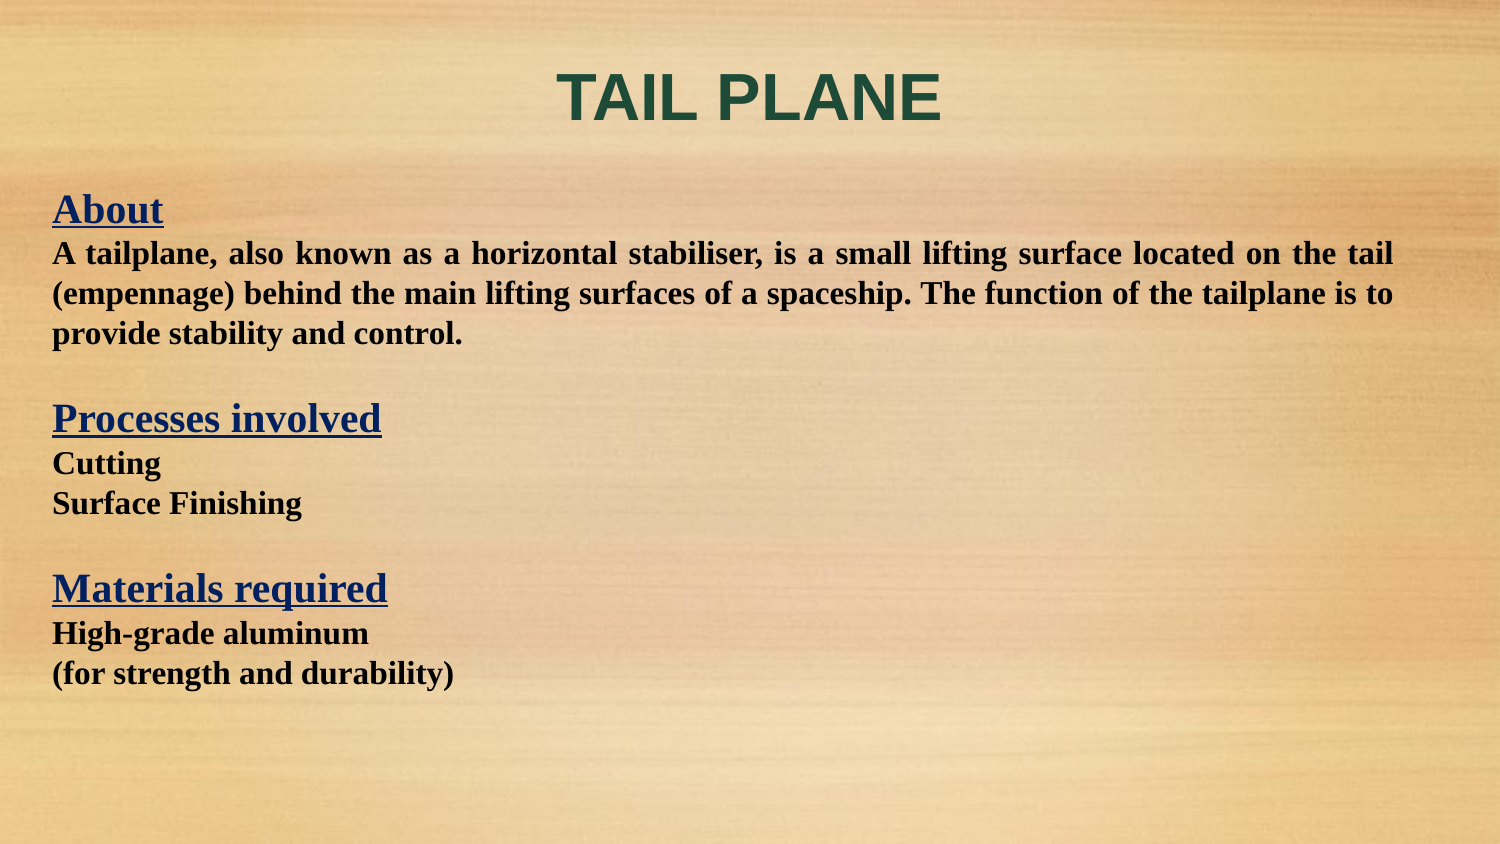

# TAIL PLANE
About
A tailplane, also known as a horizontal stabiliser, is a small lifting surface located on the tail (empennage) behind the main lifting surfaces of a spaceship. The function of the tailplane is to provide stability and control.
Processes involved
Cutting
Surface Finishing

Materials required
High-grade aluminum
(for strength and durability)